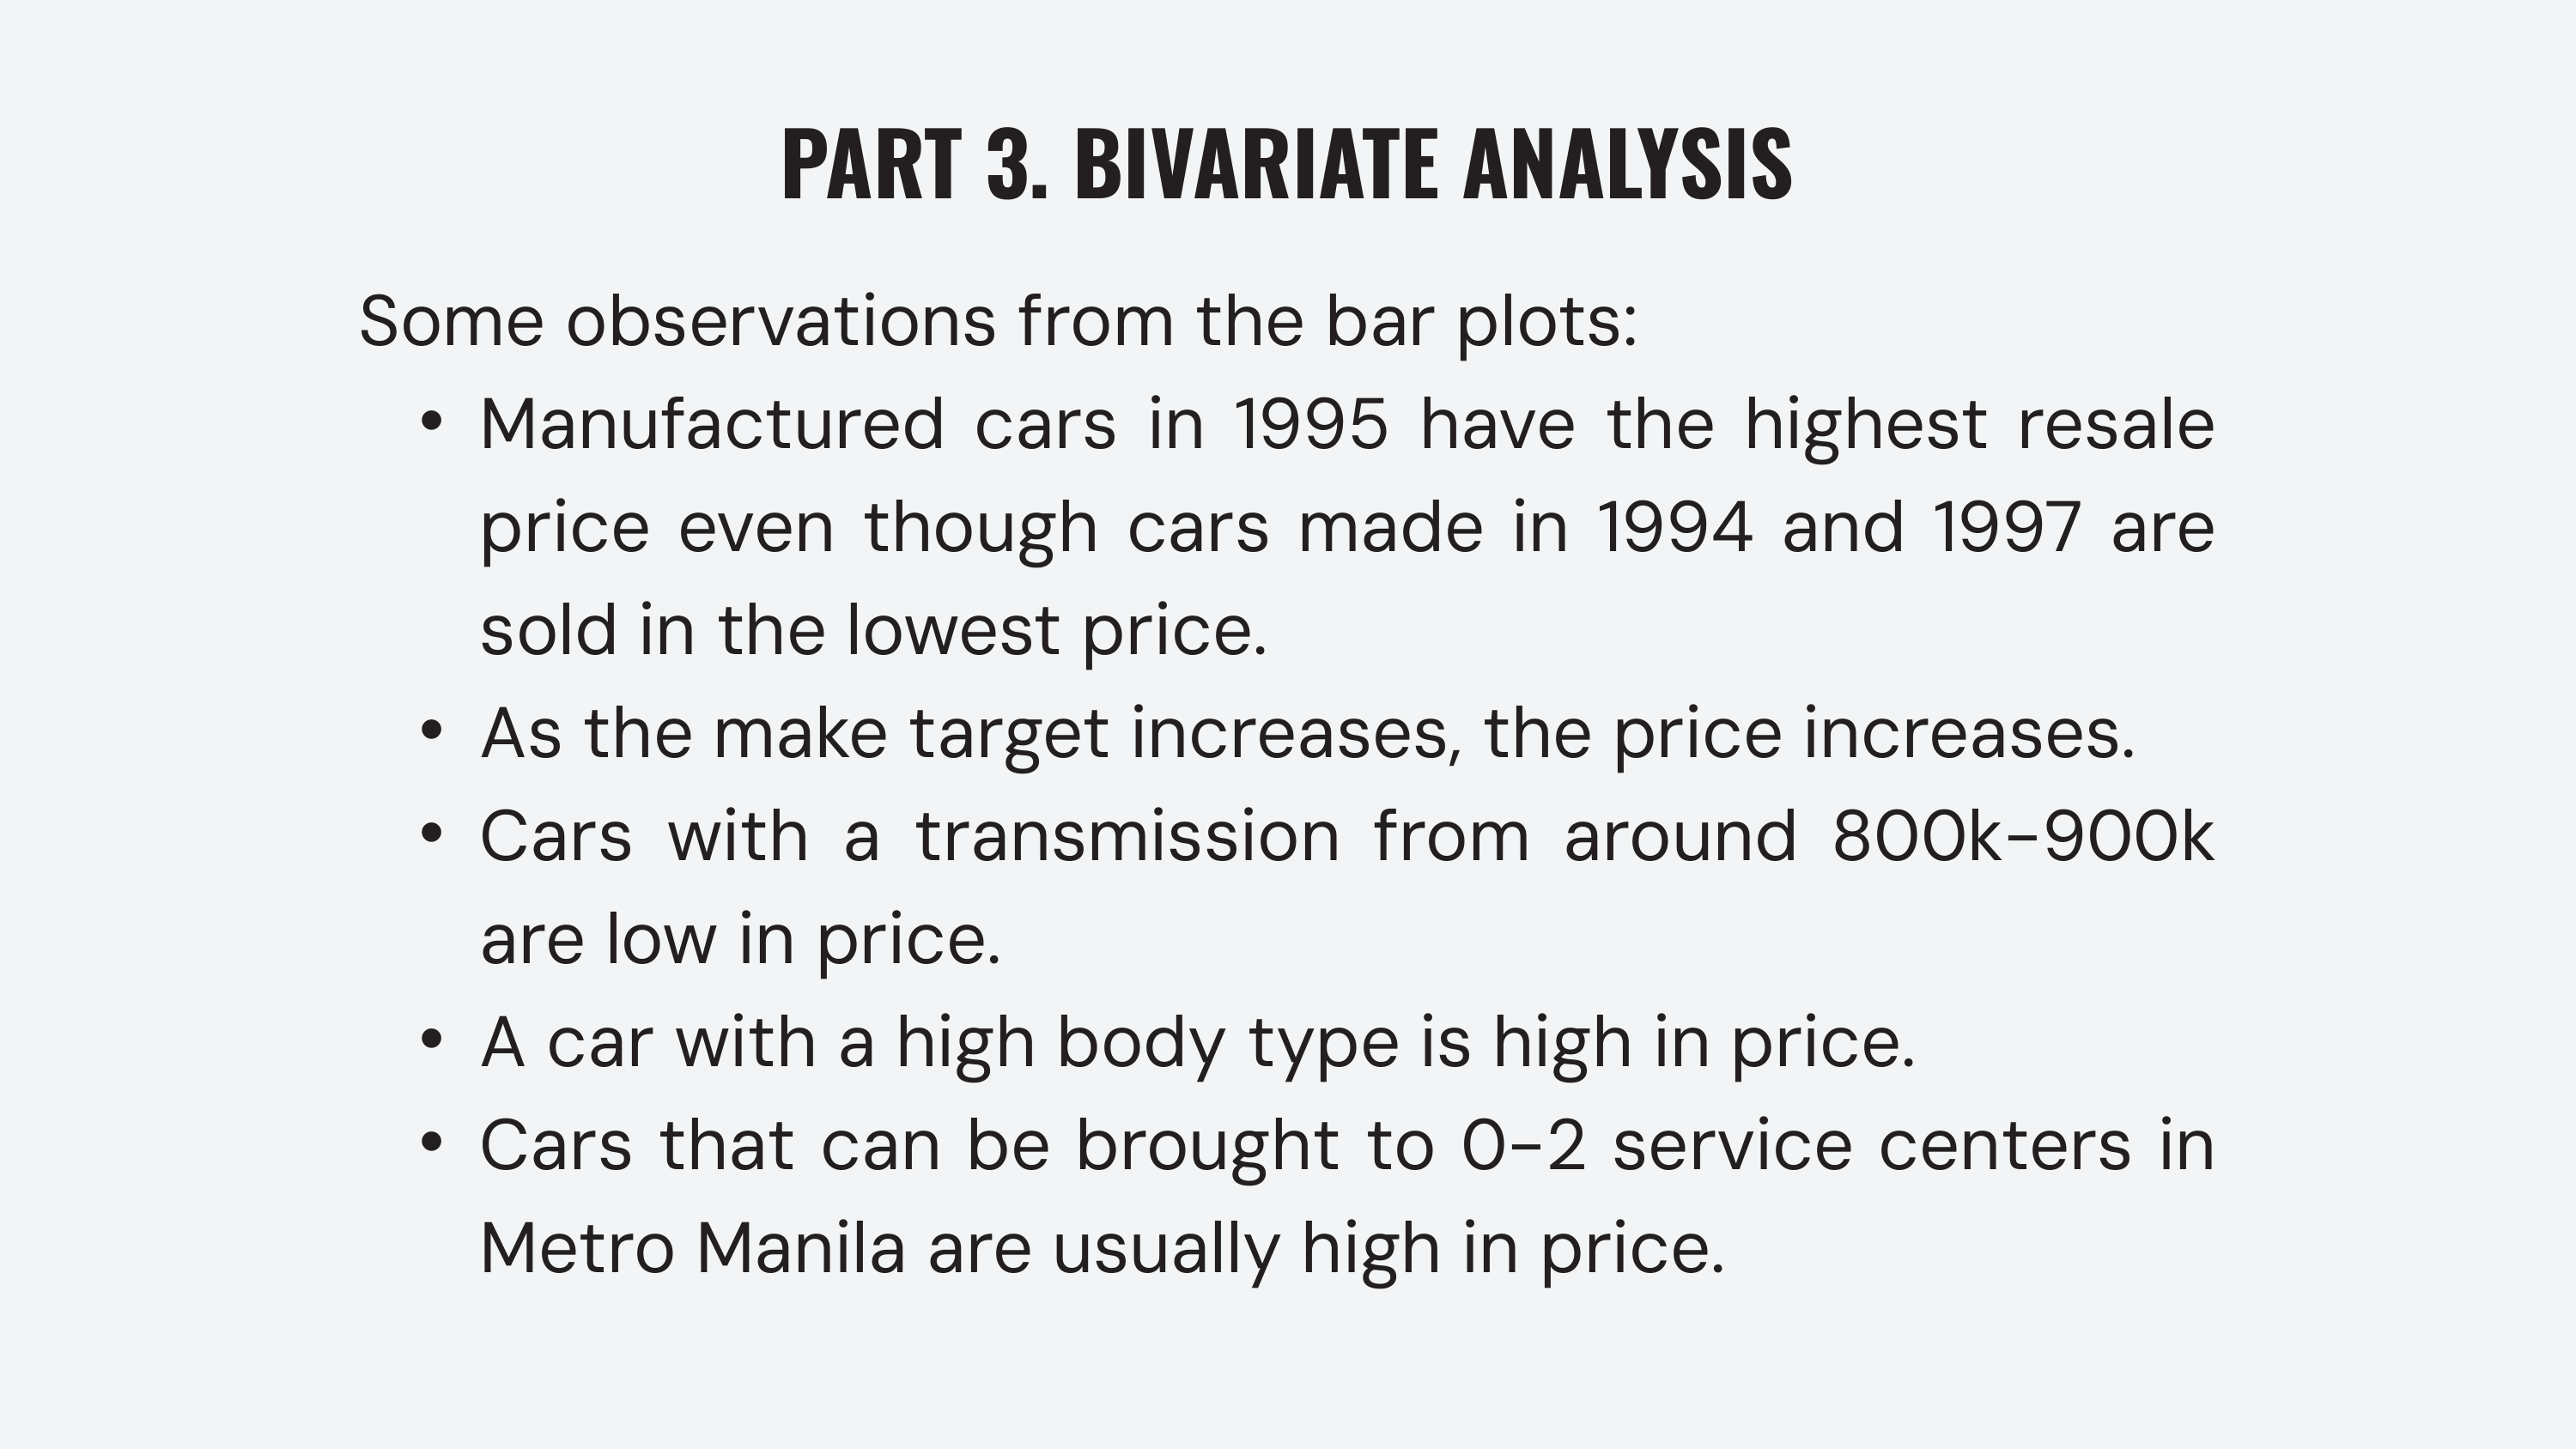

PART 3. BIVARIATE ANALYSIS

Some observations from the bar plots:
Manufactured cars in 1995 have the highest resale price even though cars made in 1994 and 1997 are sold in the lowest price.
As the make target increases, the price increases.
Cars with a transmission from around 800k-900k are low in price.
A car with a high body type is high in price.
Cars that can be brought to 0-2 service centers in Metro Manila are usually high in price.